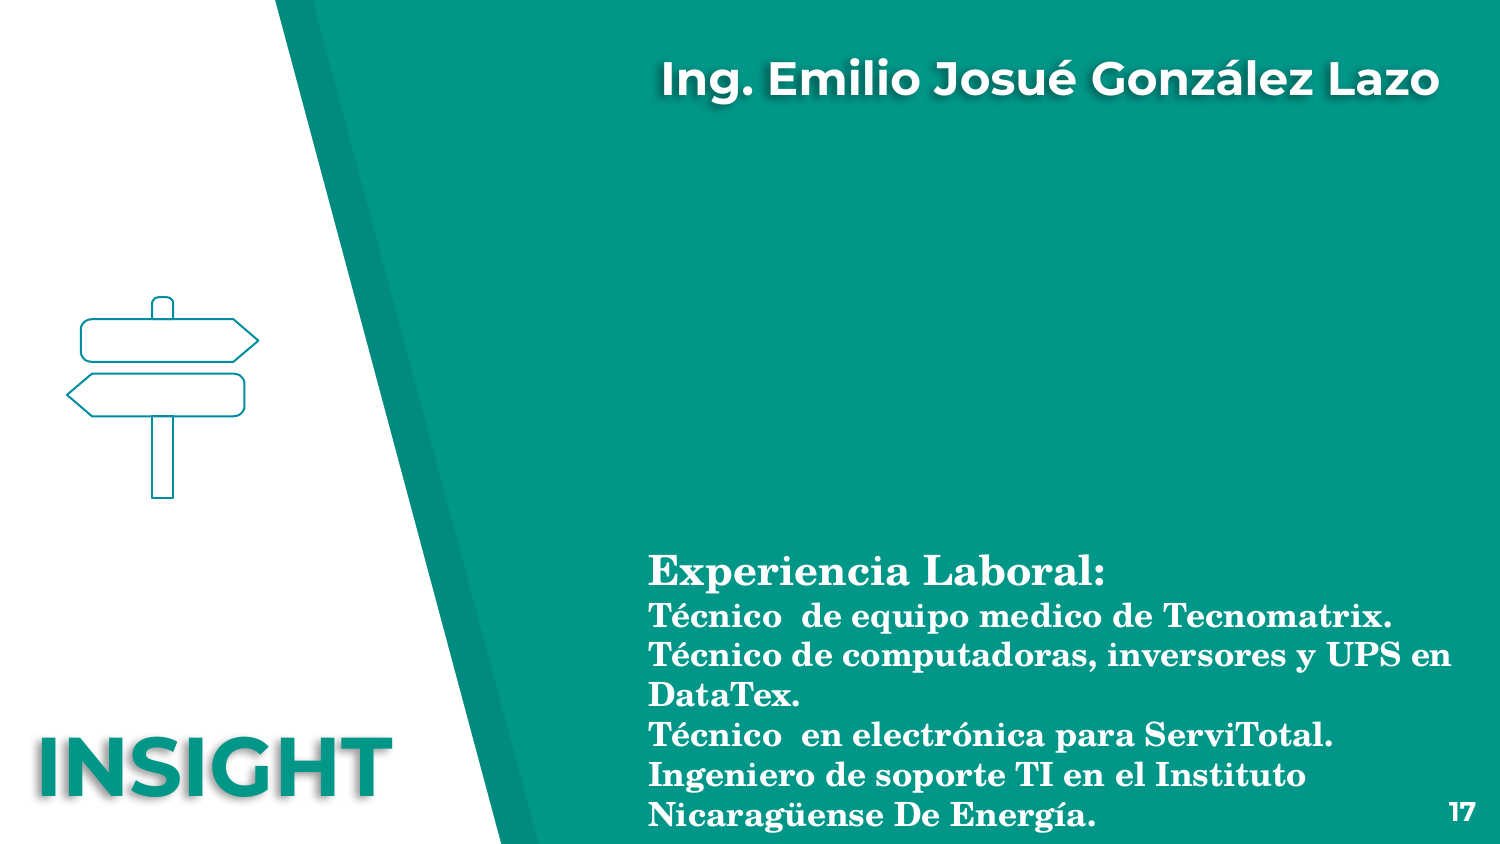

# Ing. Emilio Josué González Lazo

Experiencia Laboral:
Técnico  de equipo medico de Tecnomatrix.
Técnico de computadoras, inversores y UPS en DataTex.
Técnico  en electrónica para ServiTotal.
Ingeniero de soporte TI en el Instituto Nicaragüense De Energía.
INSIGHT
17